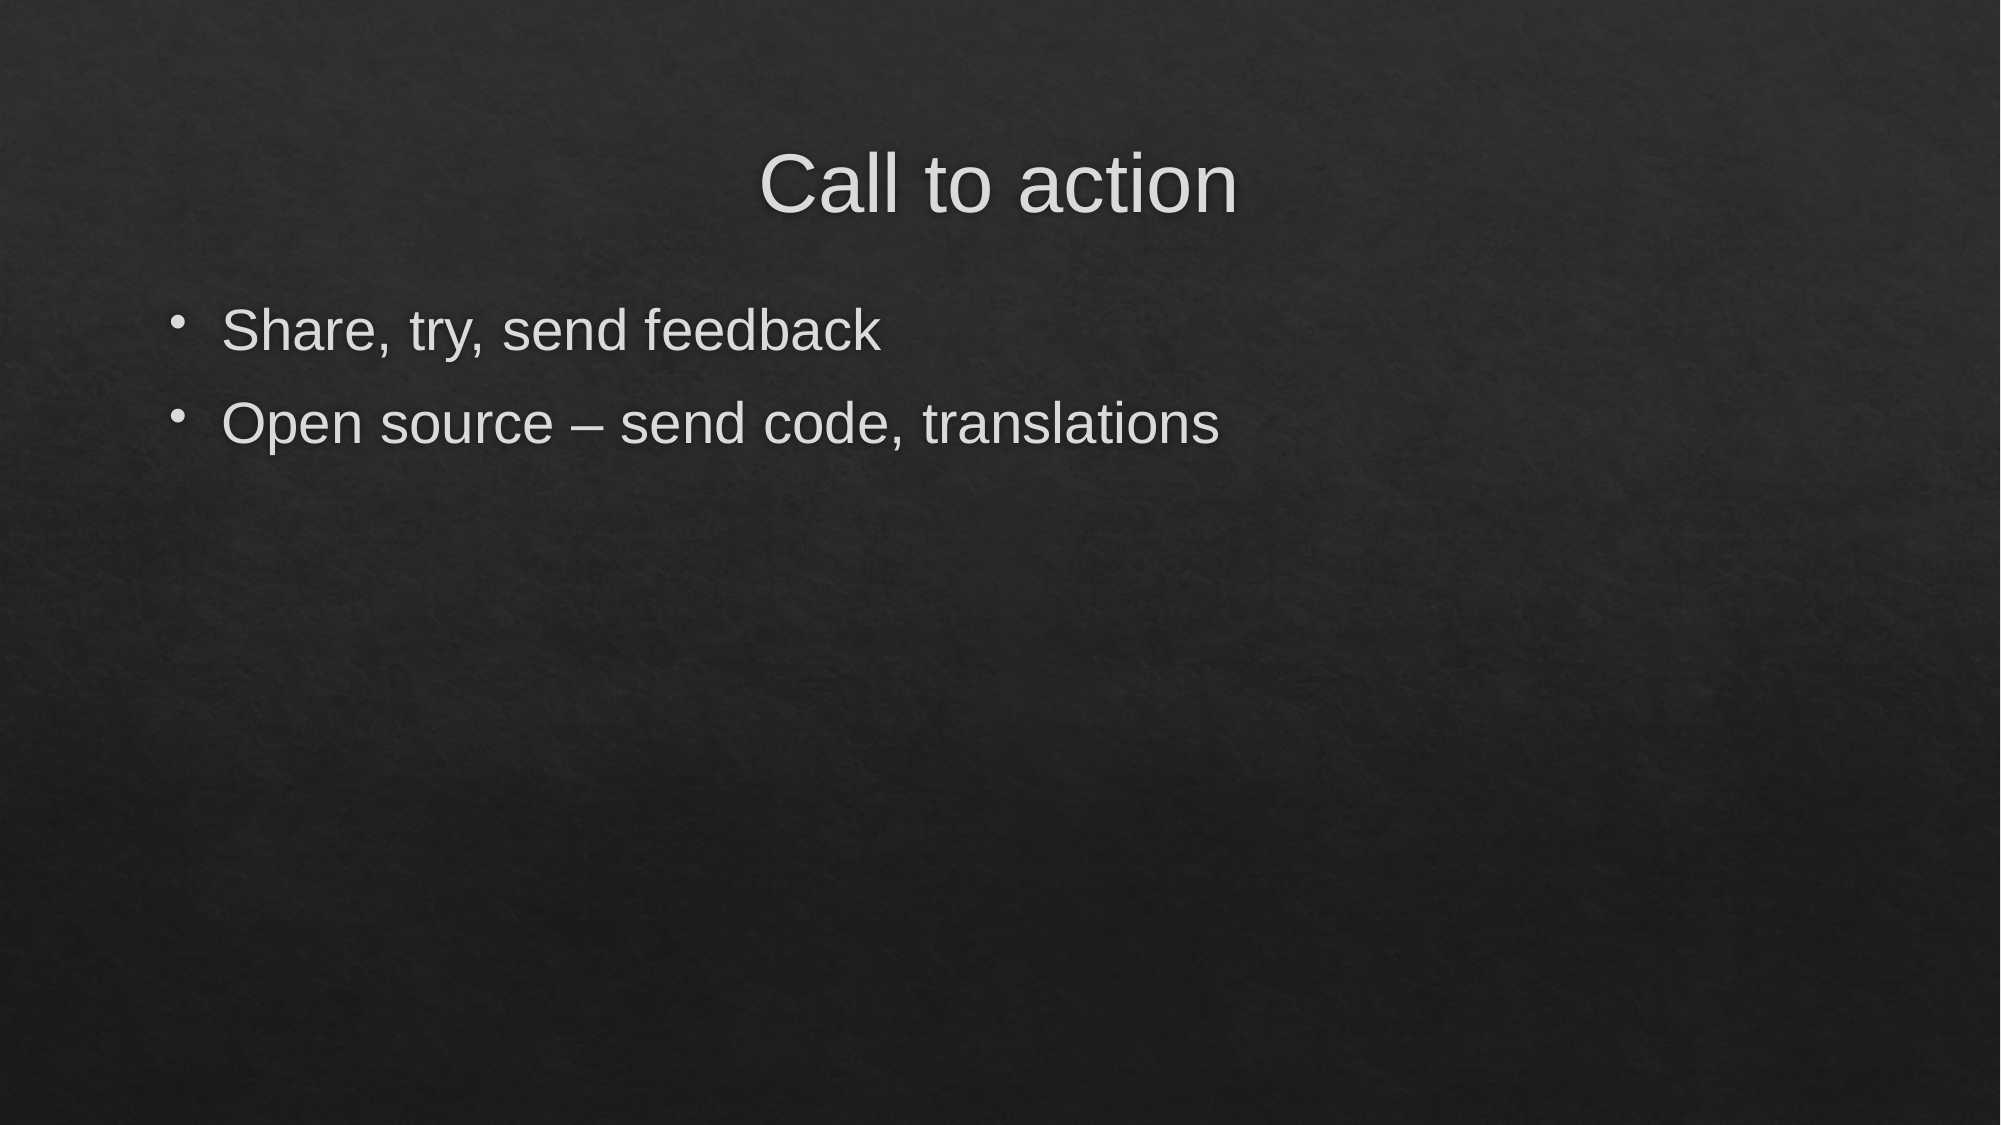

# Call to action
Share, try, send feedback
Open source – send code, translations